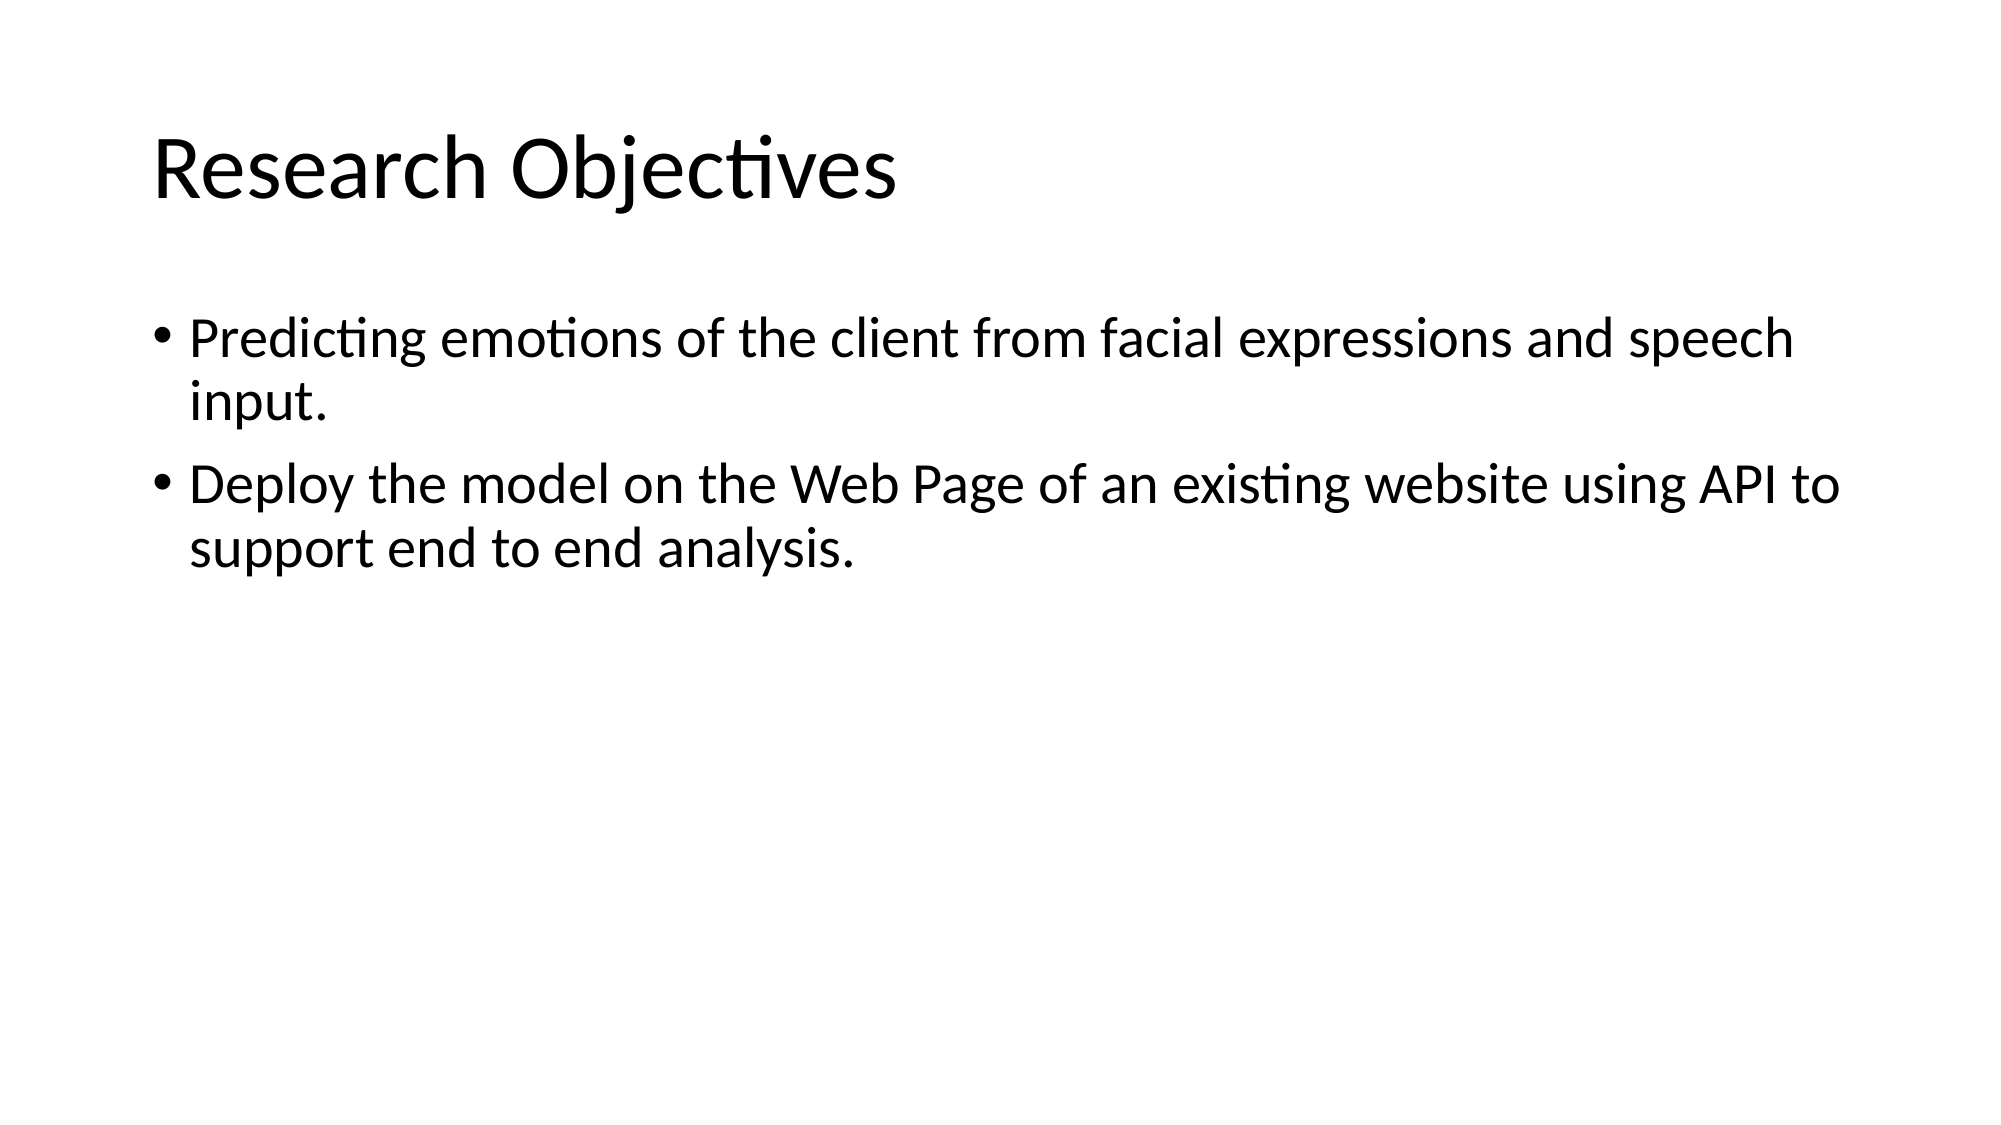

# Research Objectives
Predicting emotions of the client from facial expressions and speech input.
Deploy the model on the Web Page of an existing website using API to support end to end analysis.